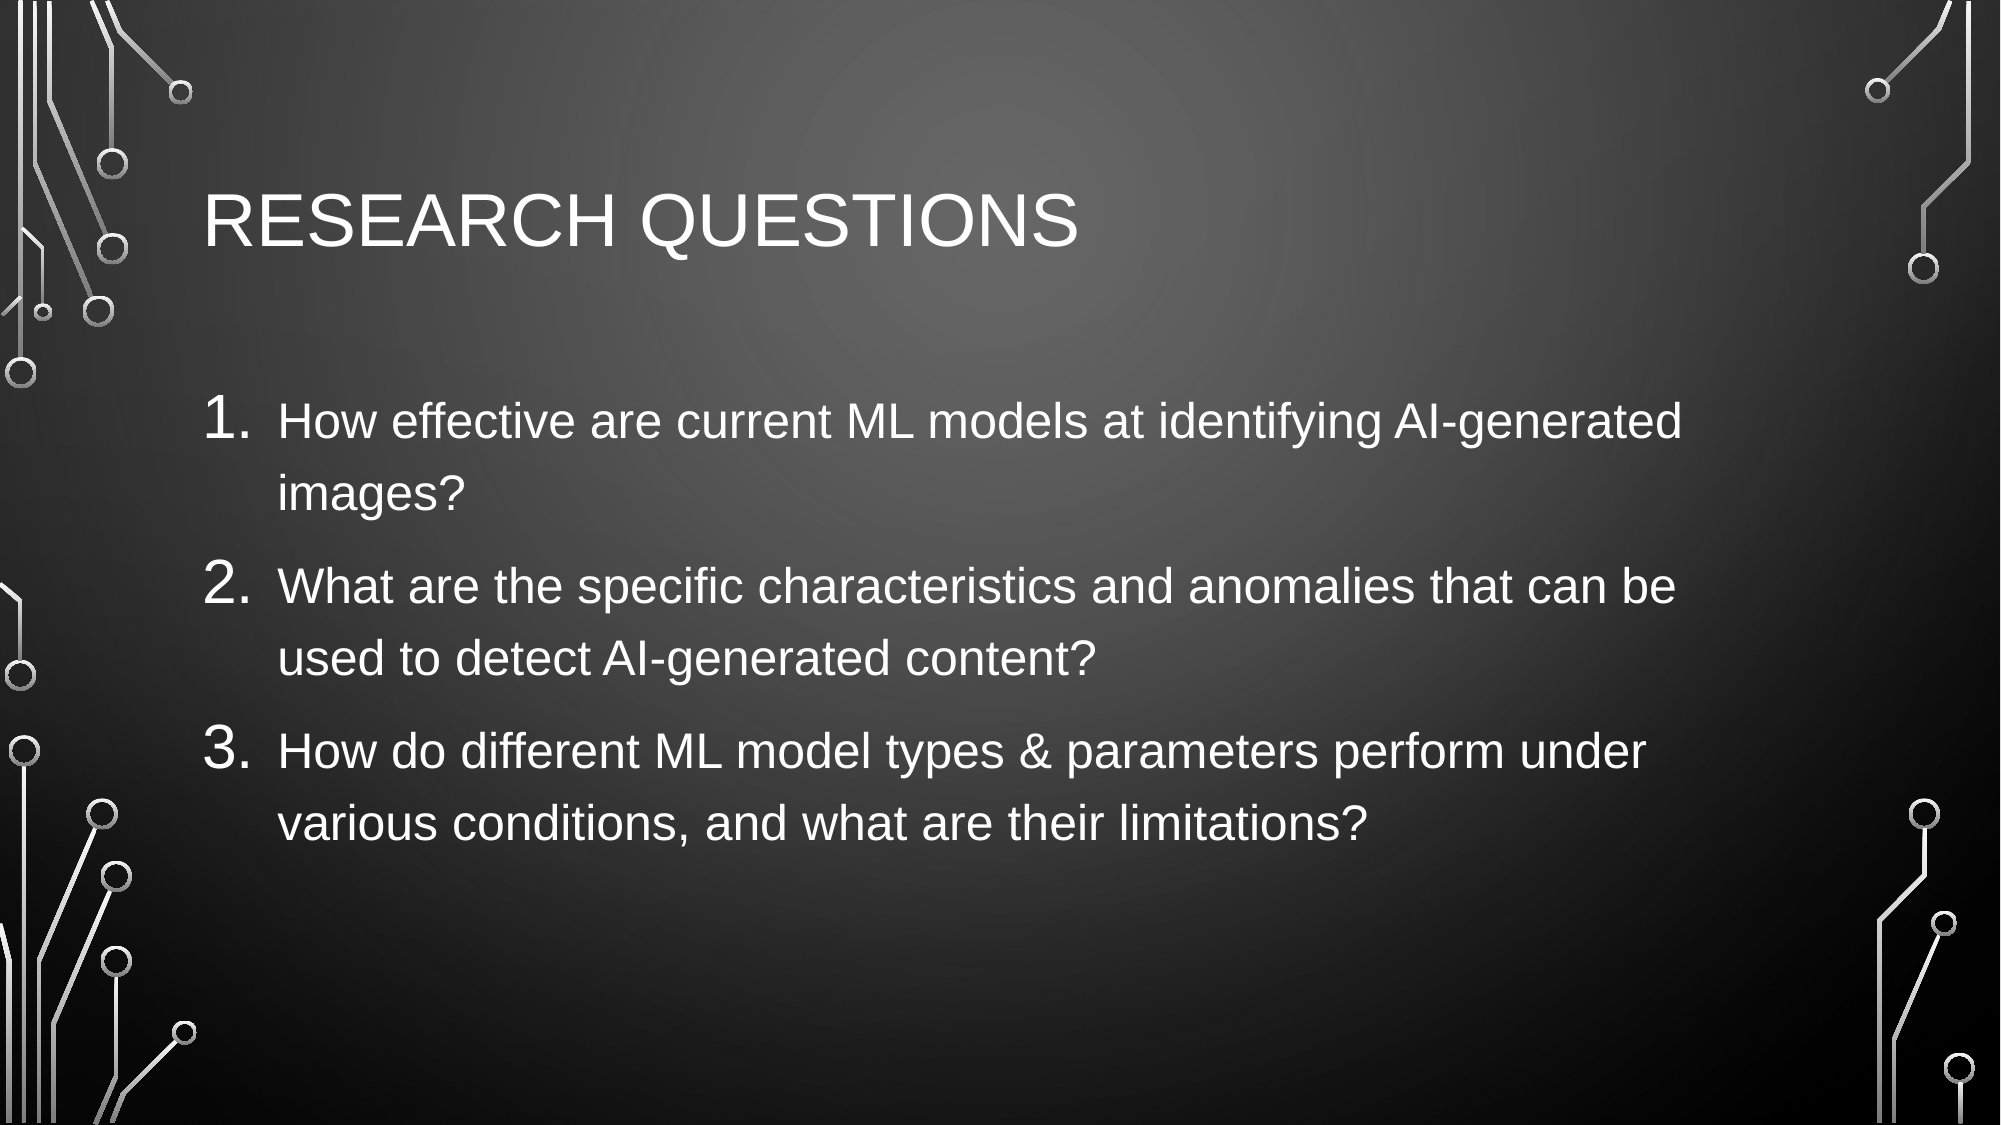

# Research questions
How effective are current ML models at identifying AI-generated images?
What are the specific characteristics and anomalies that can be used to detect AI-generated content?
How do different ML model types & parameters perform under various conditions, and what are their limitations?